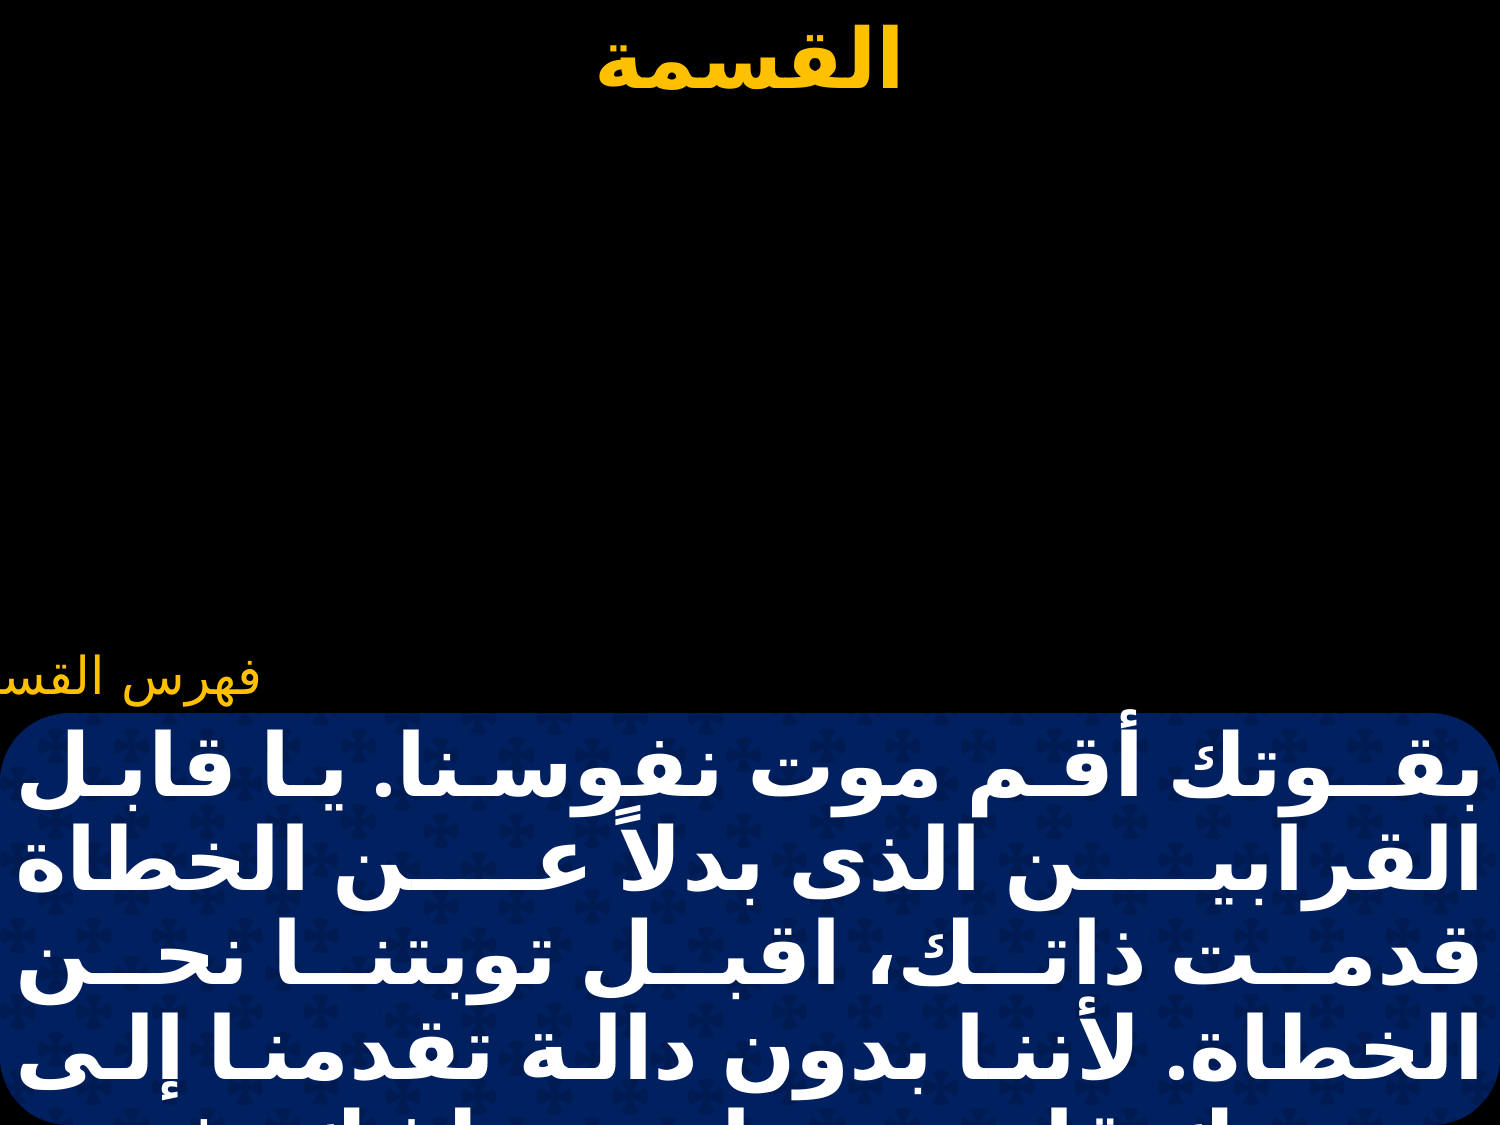

#
بقـوتك أقم موت نفوسنا. يا قابل القرابين الذى بدلاً عن الخطاة قدمت ذاتك، اقبل توبتنا نحن الخطاة. لأننا بدون دالة تقدمنا إلى حضرتك قارعين باب تعطفك، فهب لنا يا غنياً بالمراحم البرء من كنوز أدويتك.